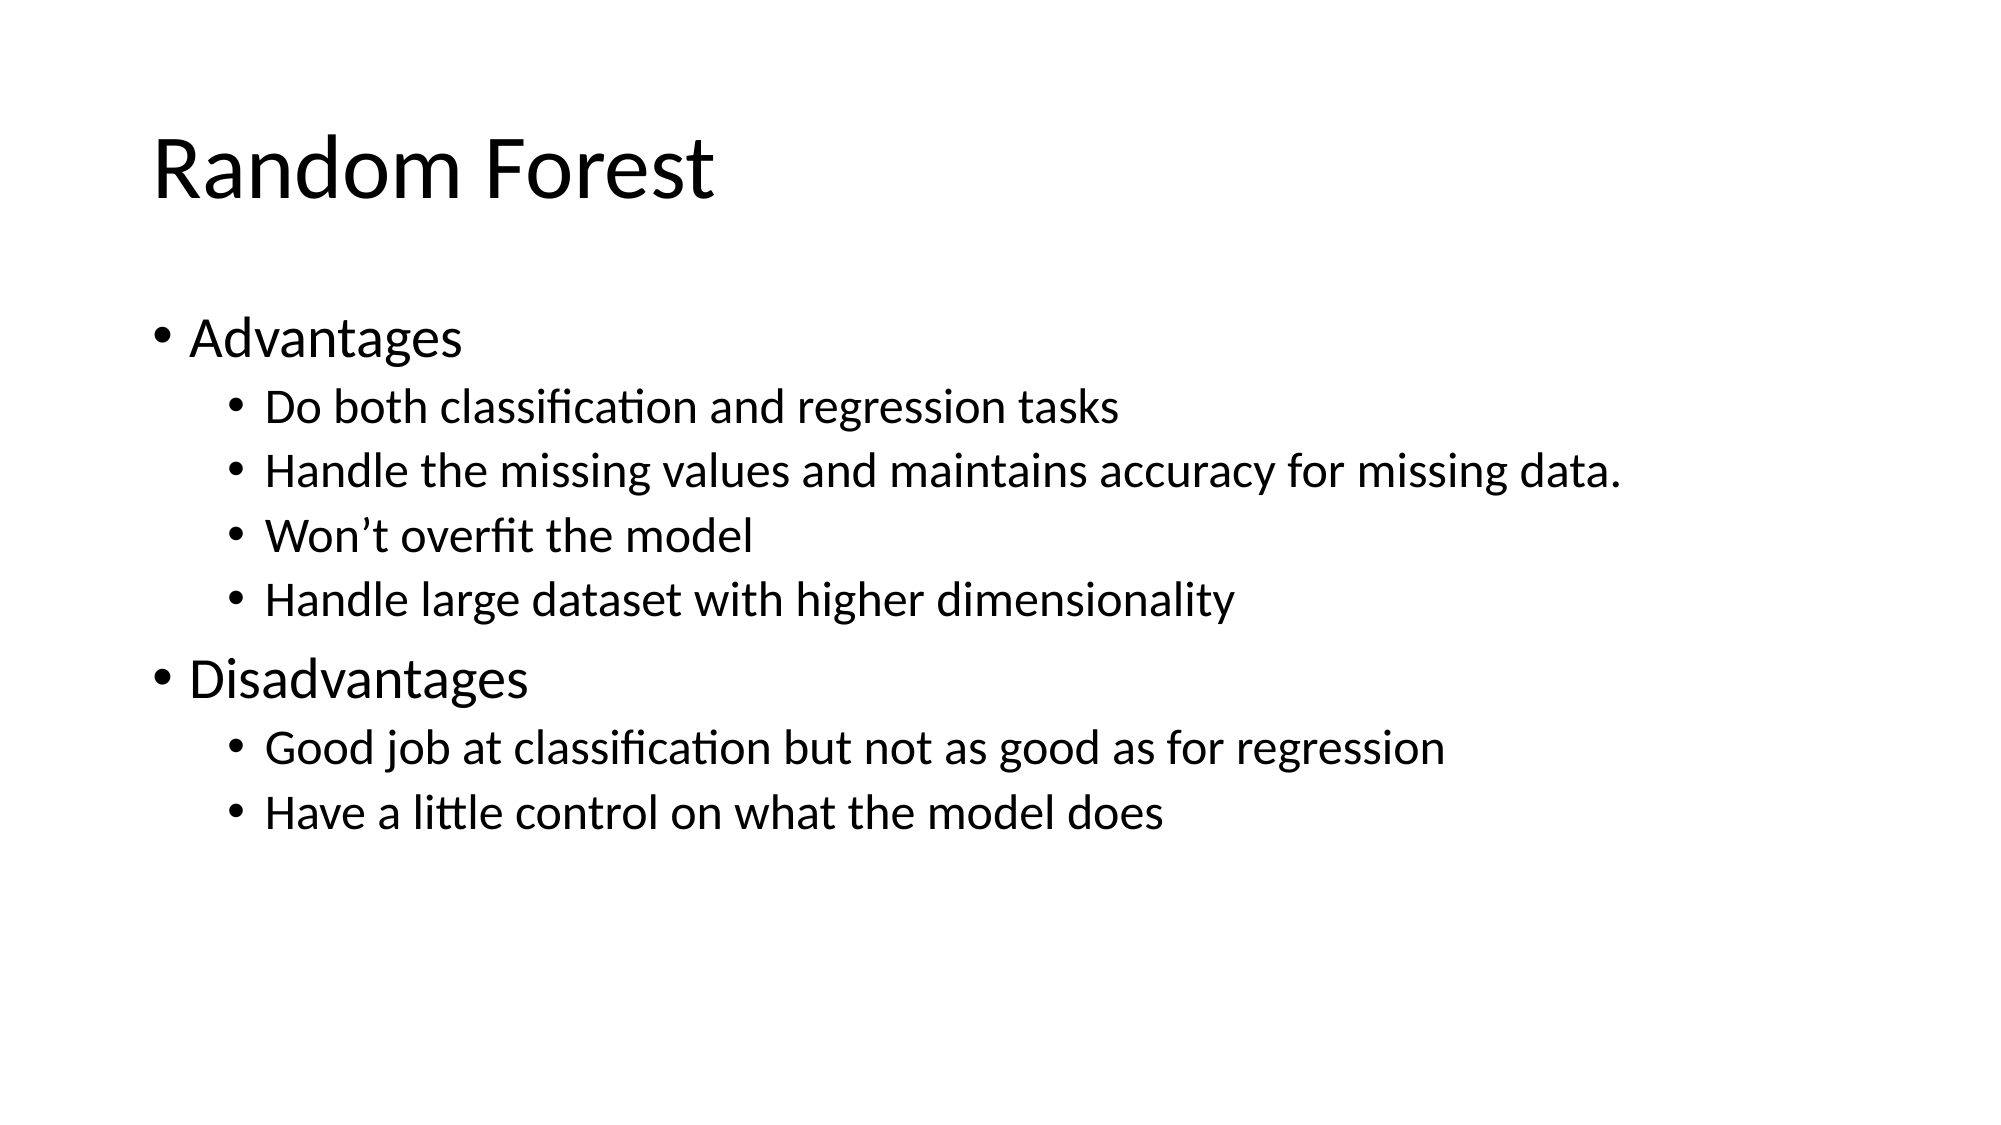

# Random Forest
Advantages
Do both classification and regression tasks
Handle the missing values and maintains accuracy for missing data.
Won’t overfit the model
Handle large dataset with higher dimensionality
Disadvantages
Good job at classification but not as good as for regression
Have a little control on what the model does